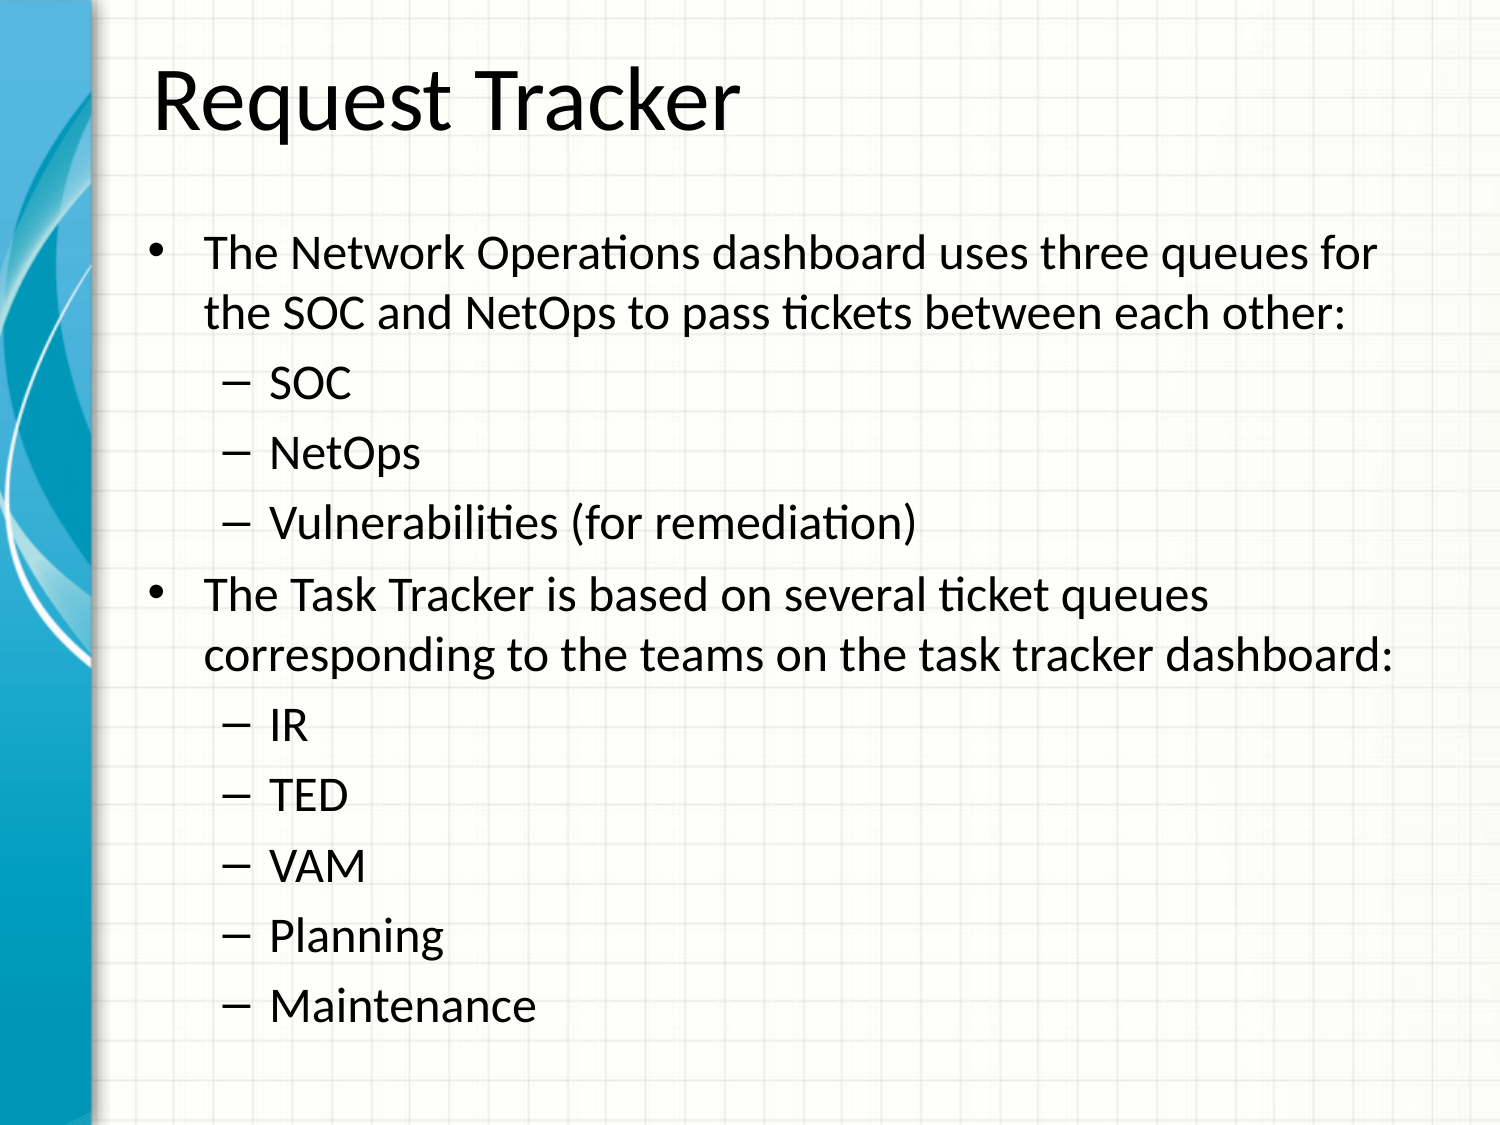

# Request Tracker
The Network Operations dashboard uses three queues for the SOC and NetOps to pass tickets between each other:
SOC
NetOps
Vulnerabilities (for remediation)
The Task Tracker is based on several ticket queues corresponding to the teams on the task tracker dashboard:
IR
TED
VAM
Planning
Maintenance